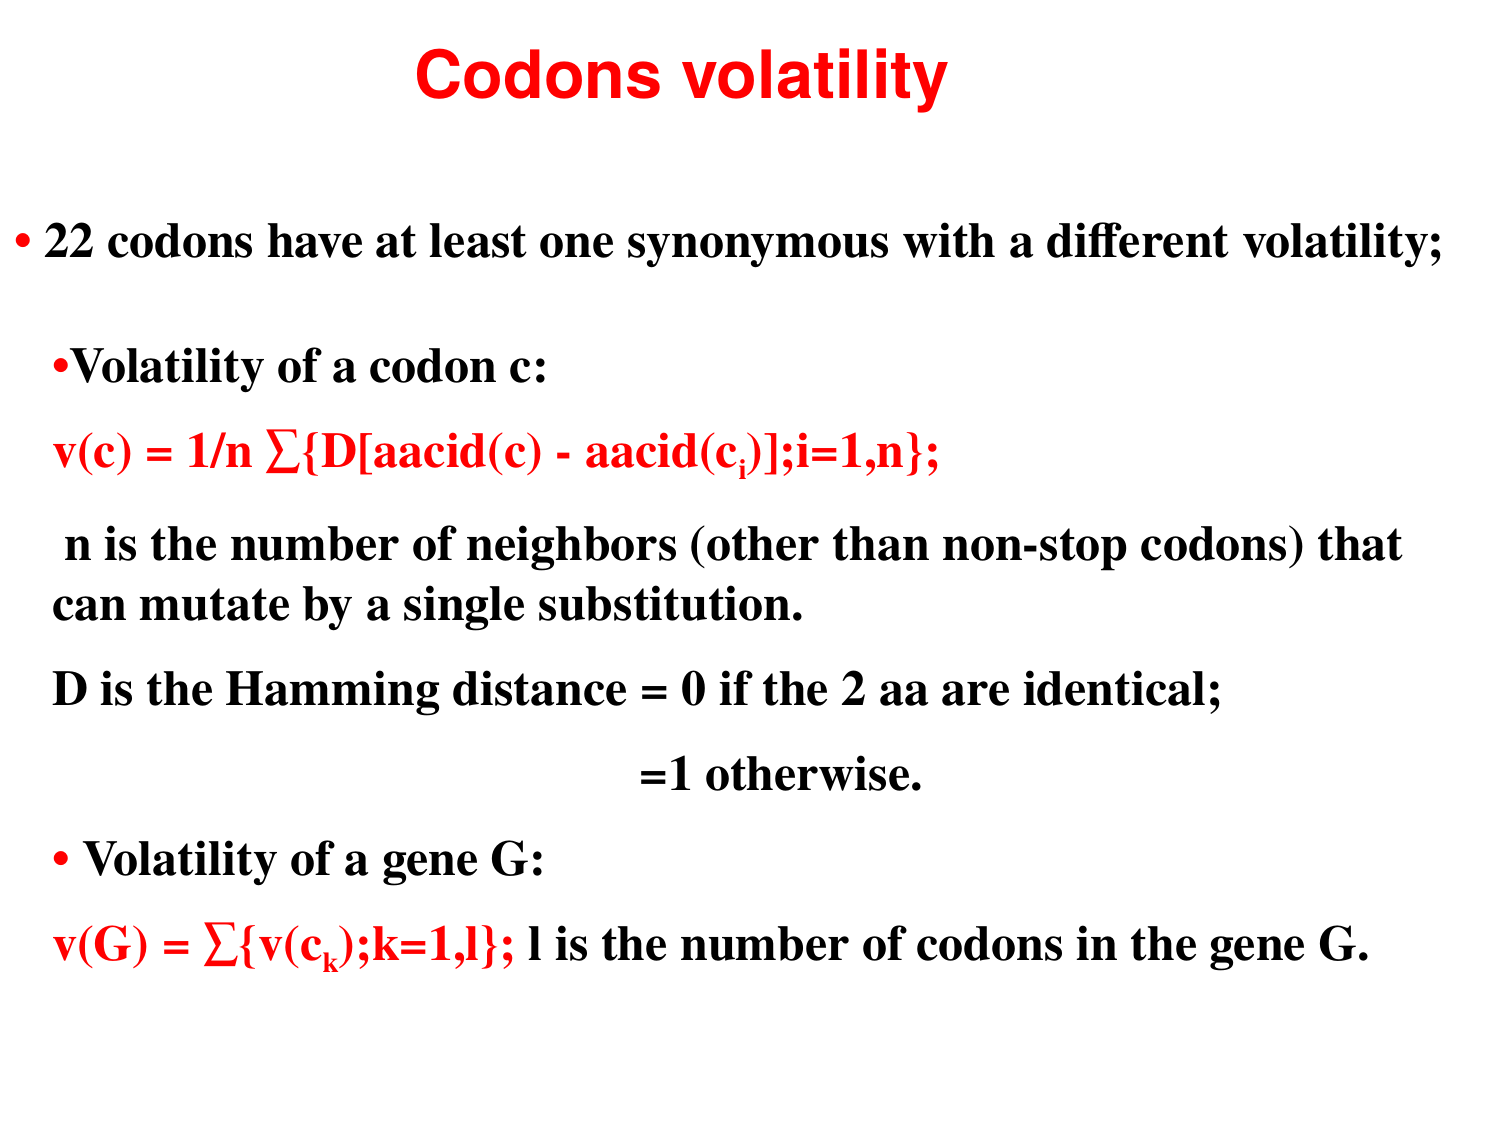

Codons volatility
• 22 codons have at least one synonymous with a different volatility;
•Volatility of a codon c:
v(c) = 1/n ∑{D[aacid(c) - aacid(ci)];i=1,n};
 n is the number of neighbors (other than non-stop codons) that can mutate by a single substitution.
D is the Hamming distance = 0 if the 2 aa are identical;
                                               =1 otherwise.
• Volatility of a gene G:
v(G) = ∑{v(ck);k=1,l}; l is the number of codons in the gene G.